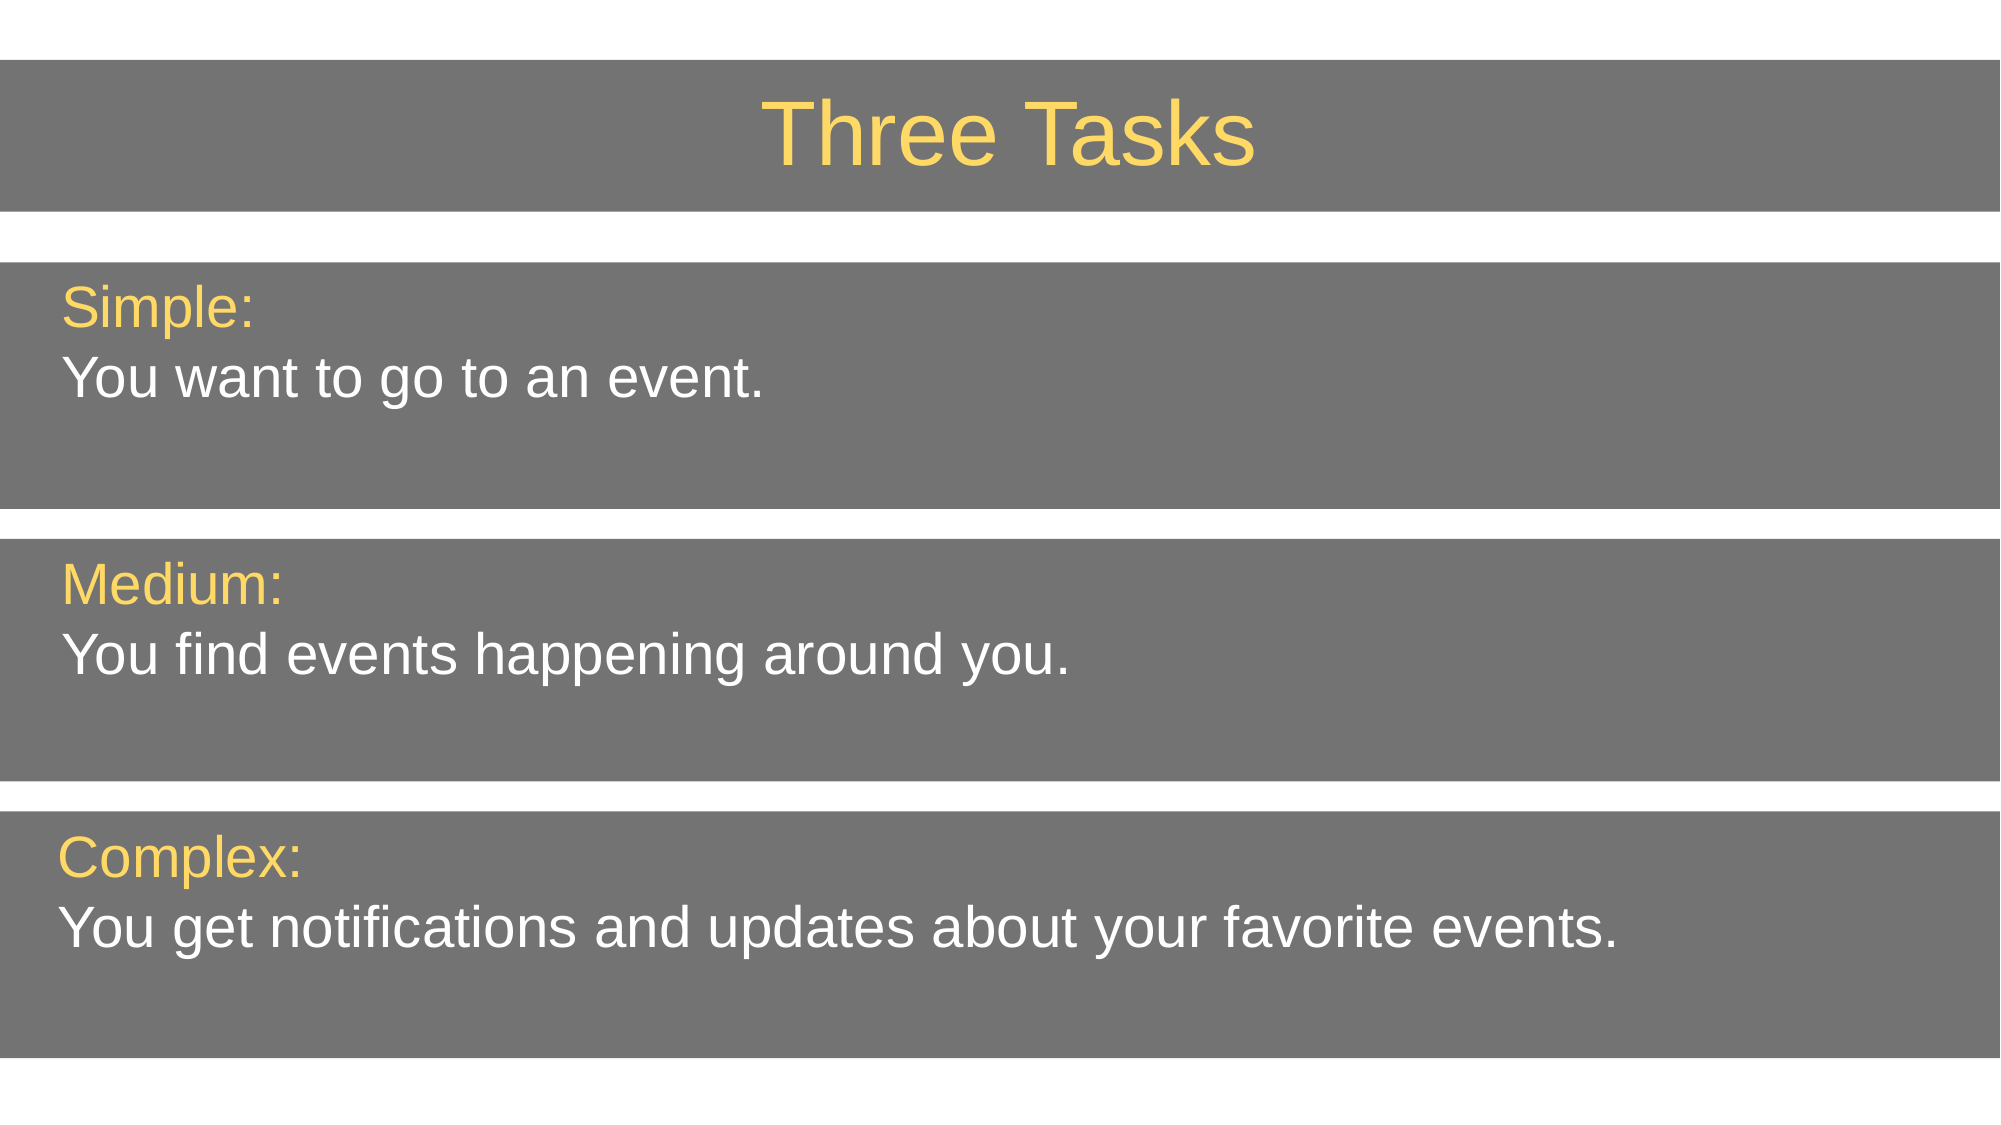

# Three Tasks
Simple:
You want to go to an event.
Medium:
You find events happening around you.
Complex:
You get notifications and updates about your favorite events.